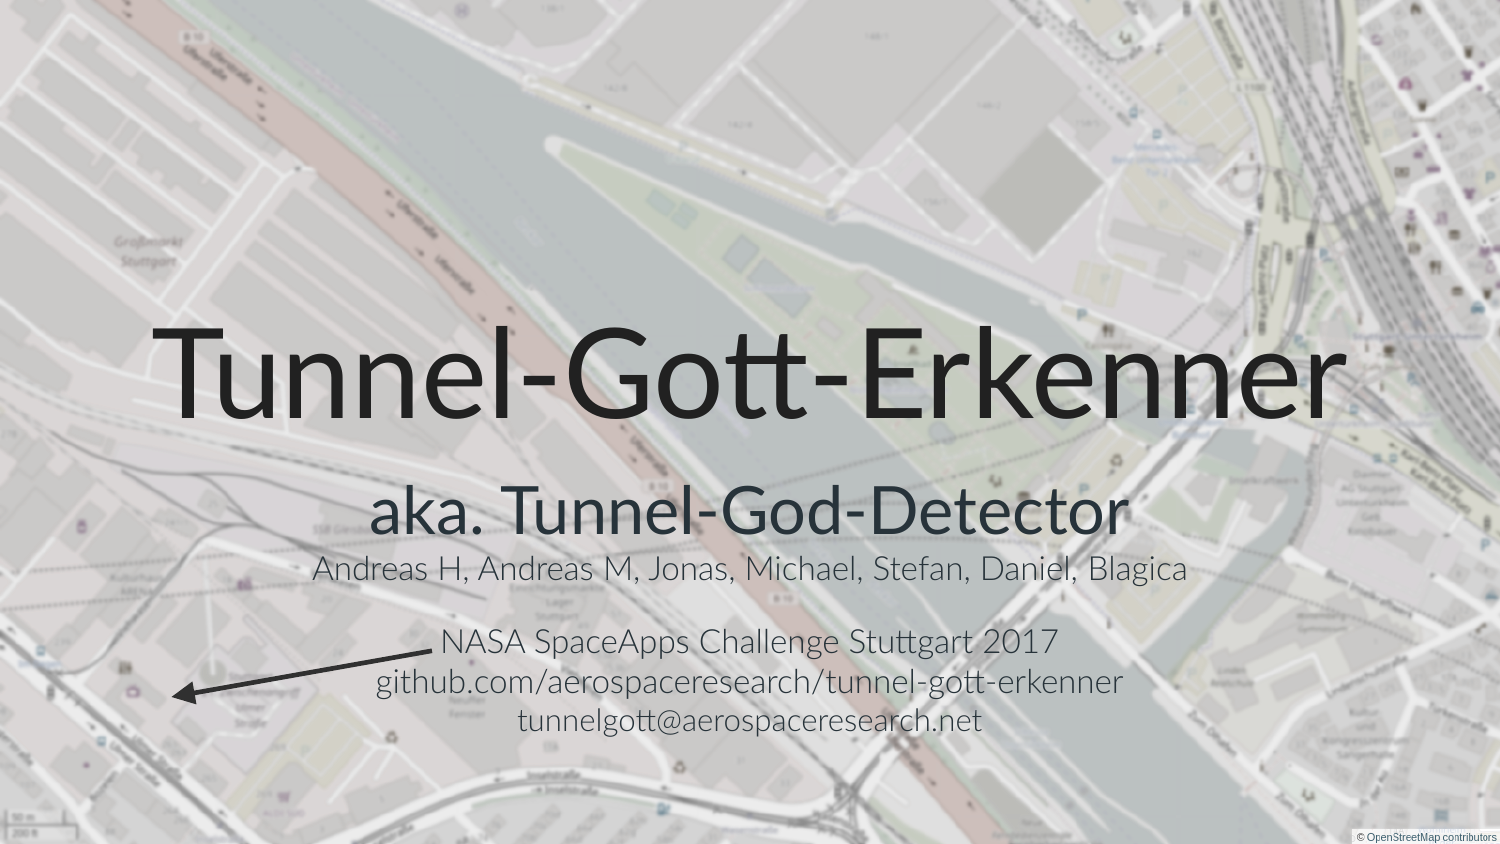

# Tunnel-Gott-Erkenner
aka. Tunnel-God-Detector
Andreas H, Andreas M, Jonas, Michael, Stefan, Daniel, Blagica
NASA SpaceApps Challenge Stuttgart 2017
github.com/aerospaceresearch/tunnel-gott-erkenner
tunnelgott@aerospaceresearch.net